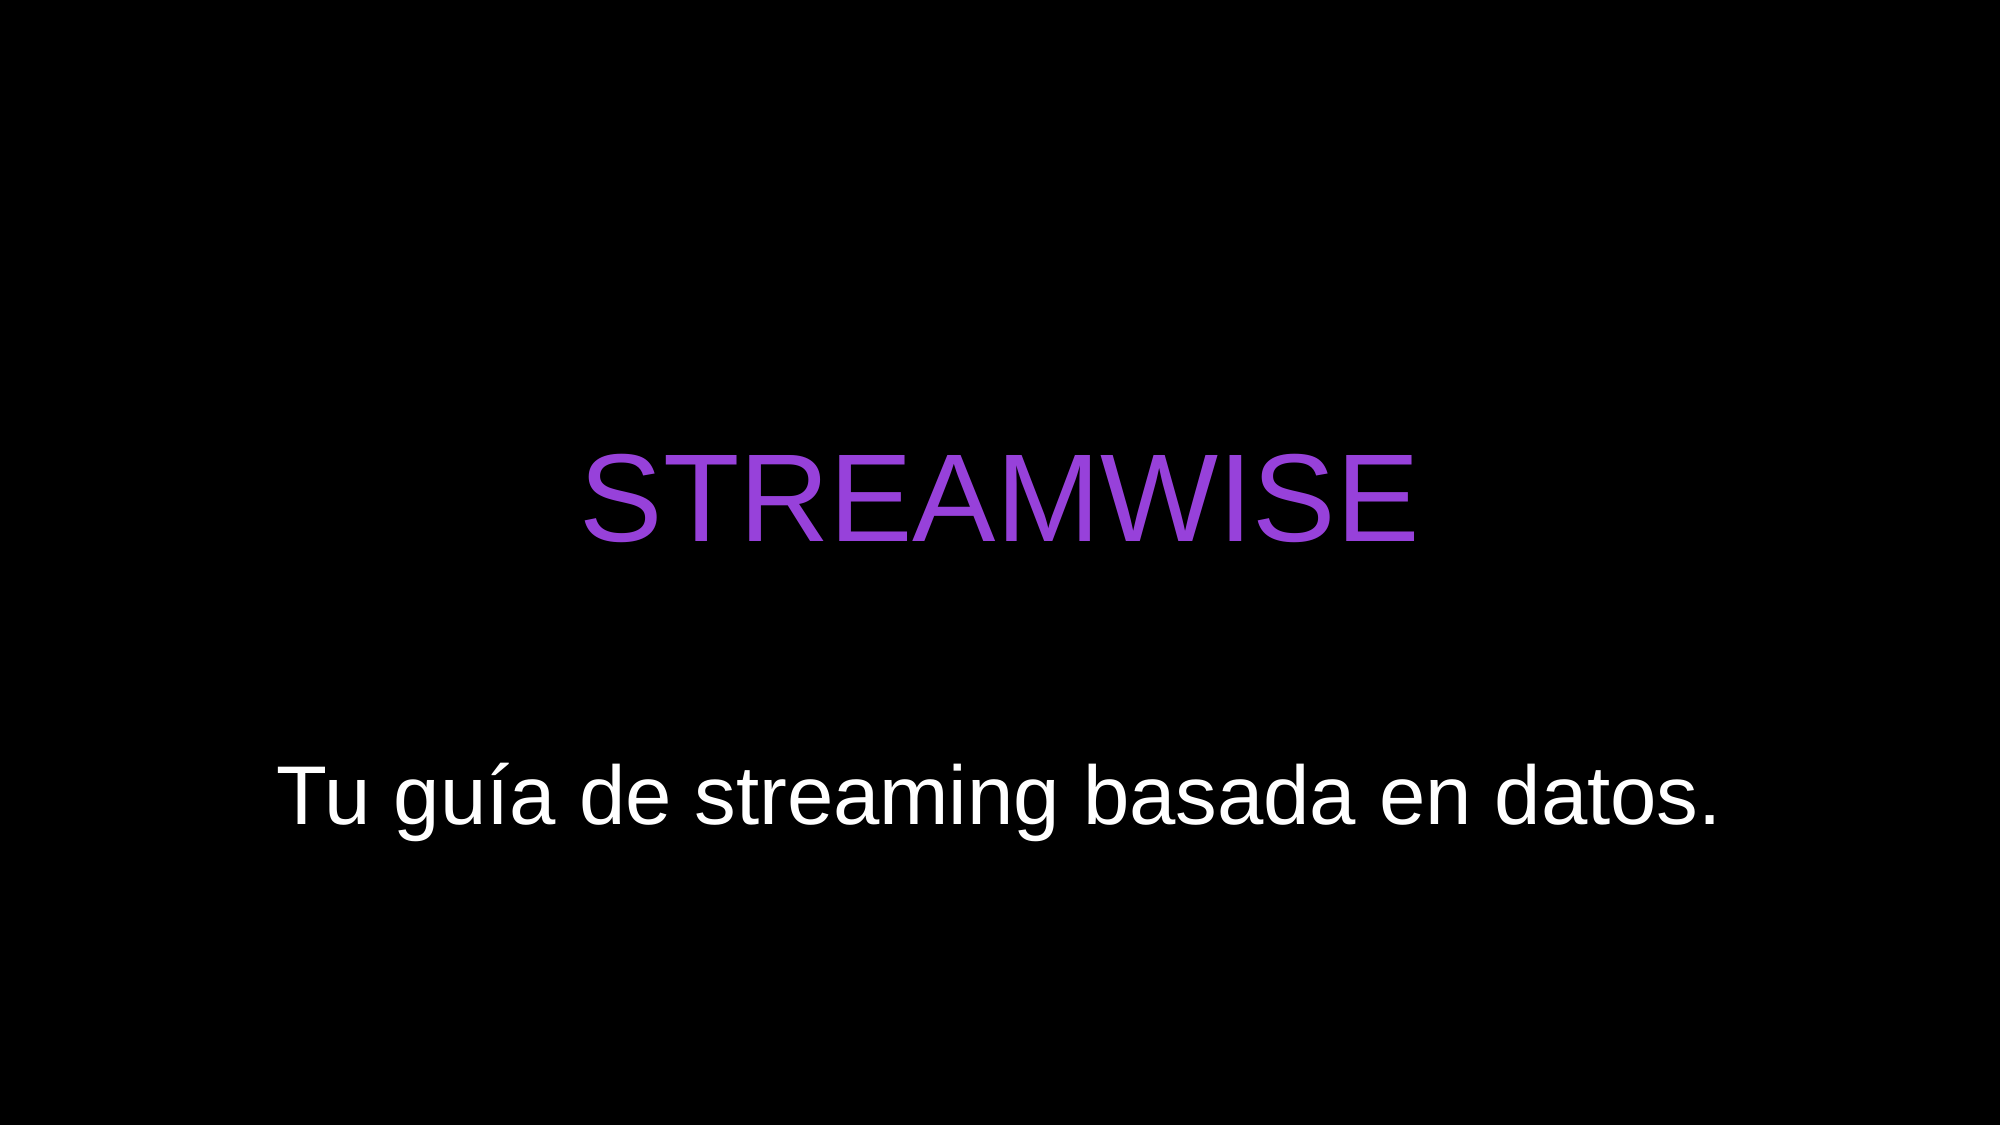

# STREAMWISE
Tu guía de streaming basada en datos.